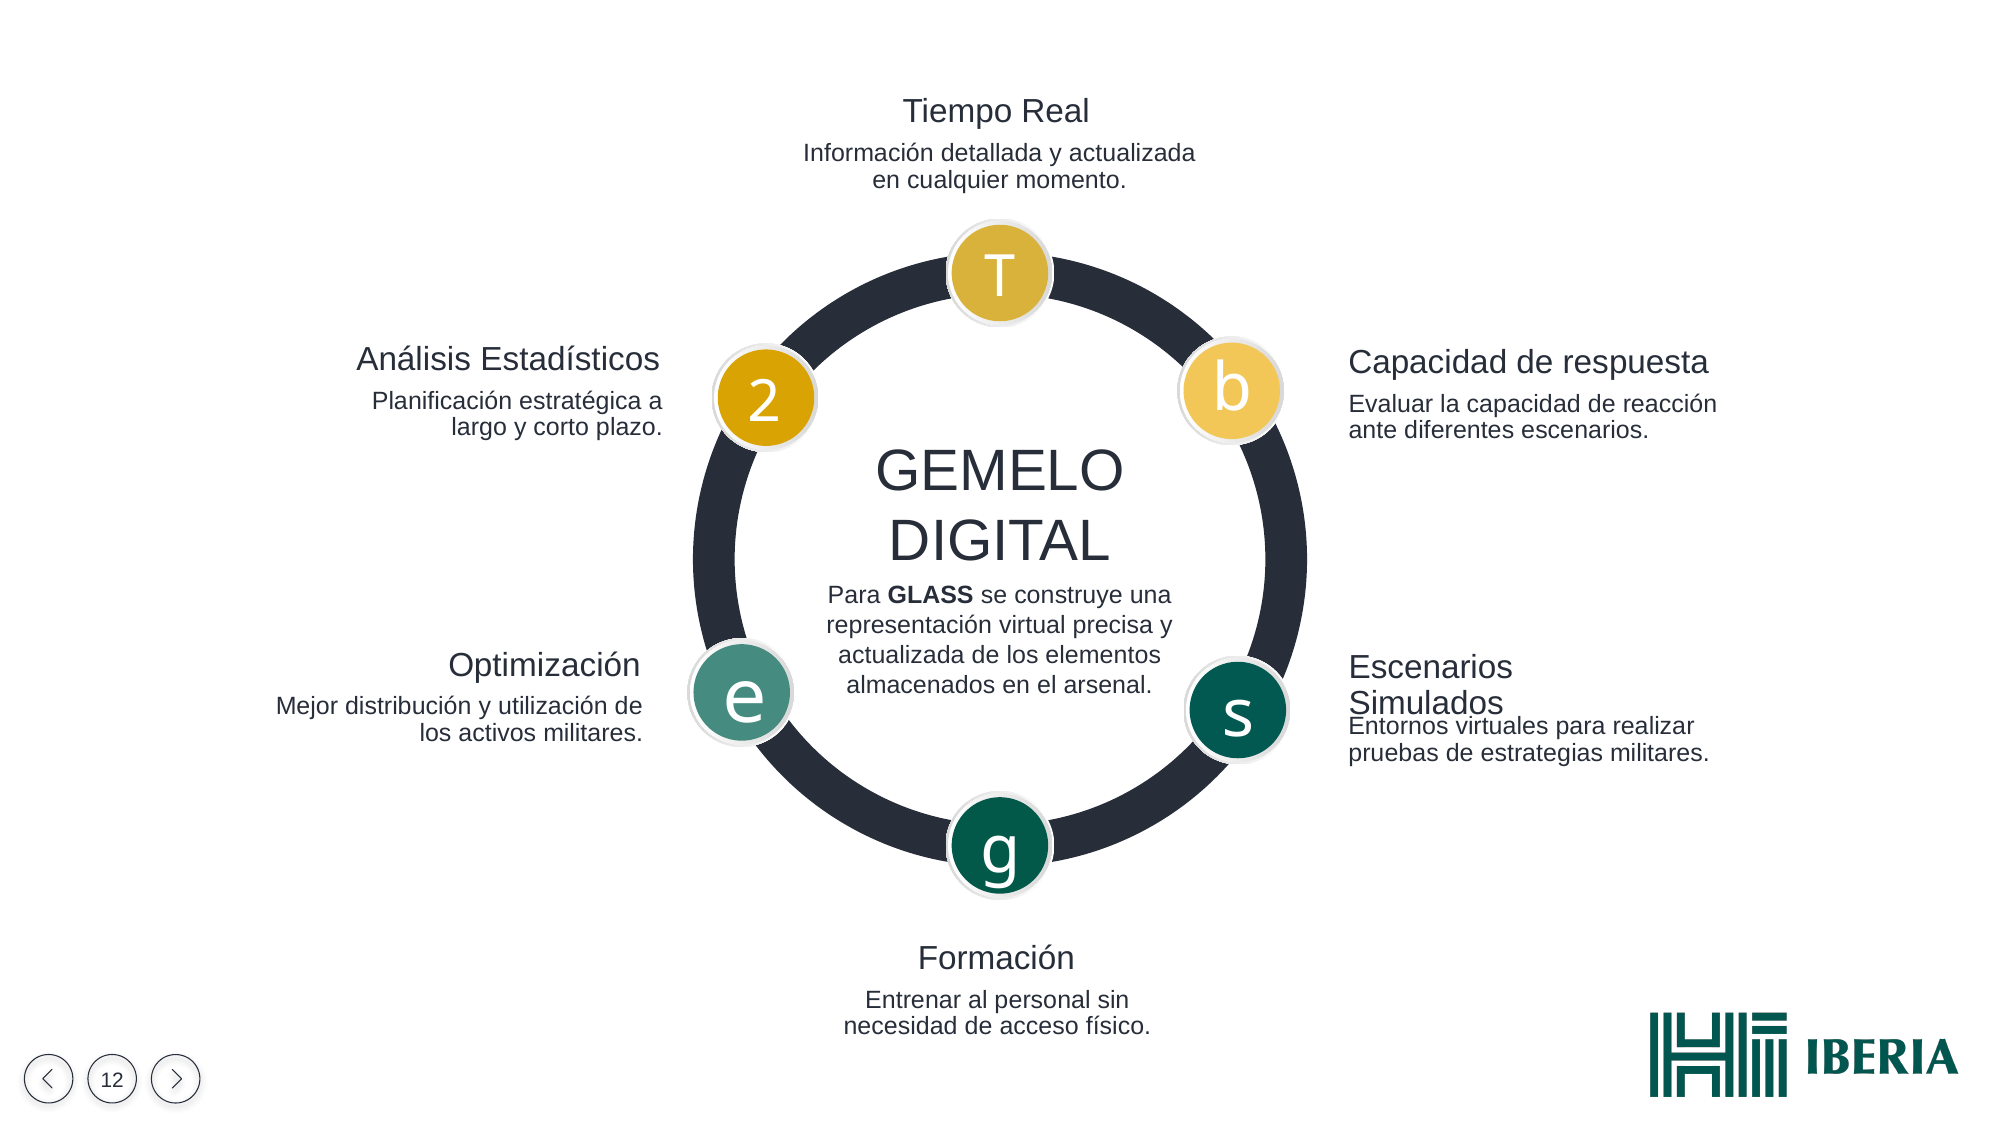

Tiempo Real
Información detallada y actualizada en cualquier momento.

T

Análisis Estadísticos
Planificación estratégica a largo y corto plazo.

b
Capacidad de respuesta
Evaluar la capacidad de reacción ante diferentes escenarios.

2
GEMELO
DIGITAL
Para GLASS se construye una representación virtual precisa y actualizada de los elementos almacenados en el arsenal.

e
Optimización
Mejor distribución y utilización de los activos militares.

s
Escenarios Simulados
Entornos virtuales para realizar pruebas de estrategias militares.

g
Formación
Entrenar al personal sin necesidad de acceso físico.